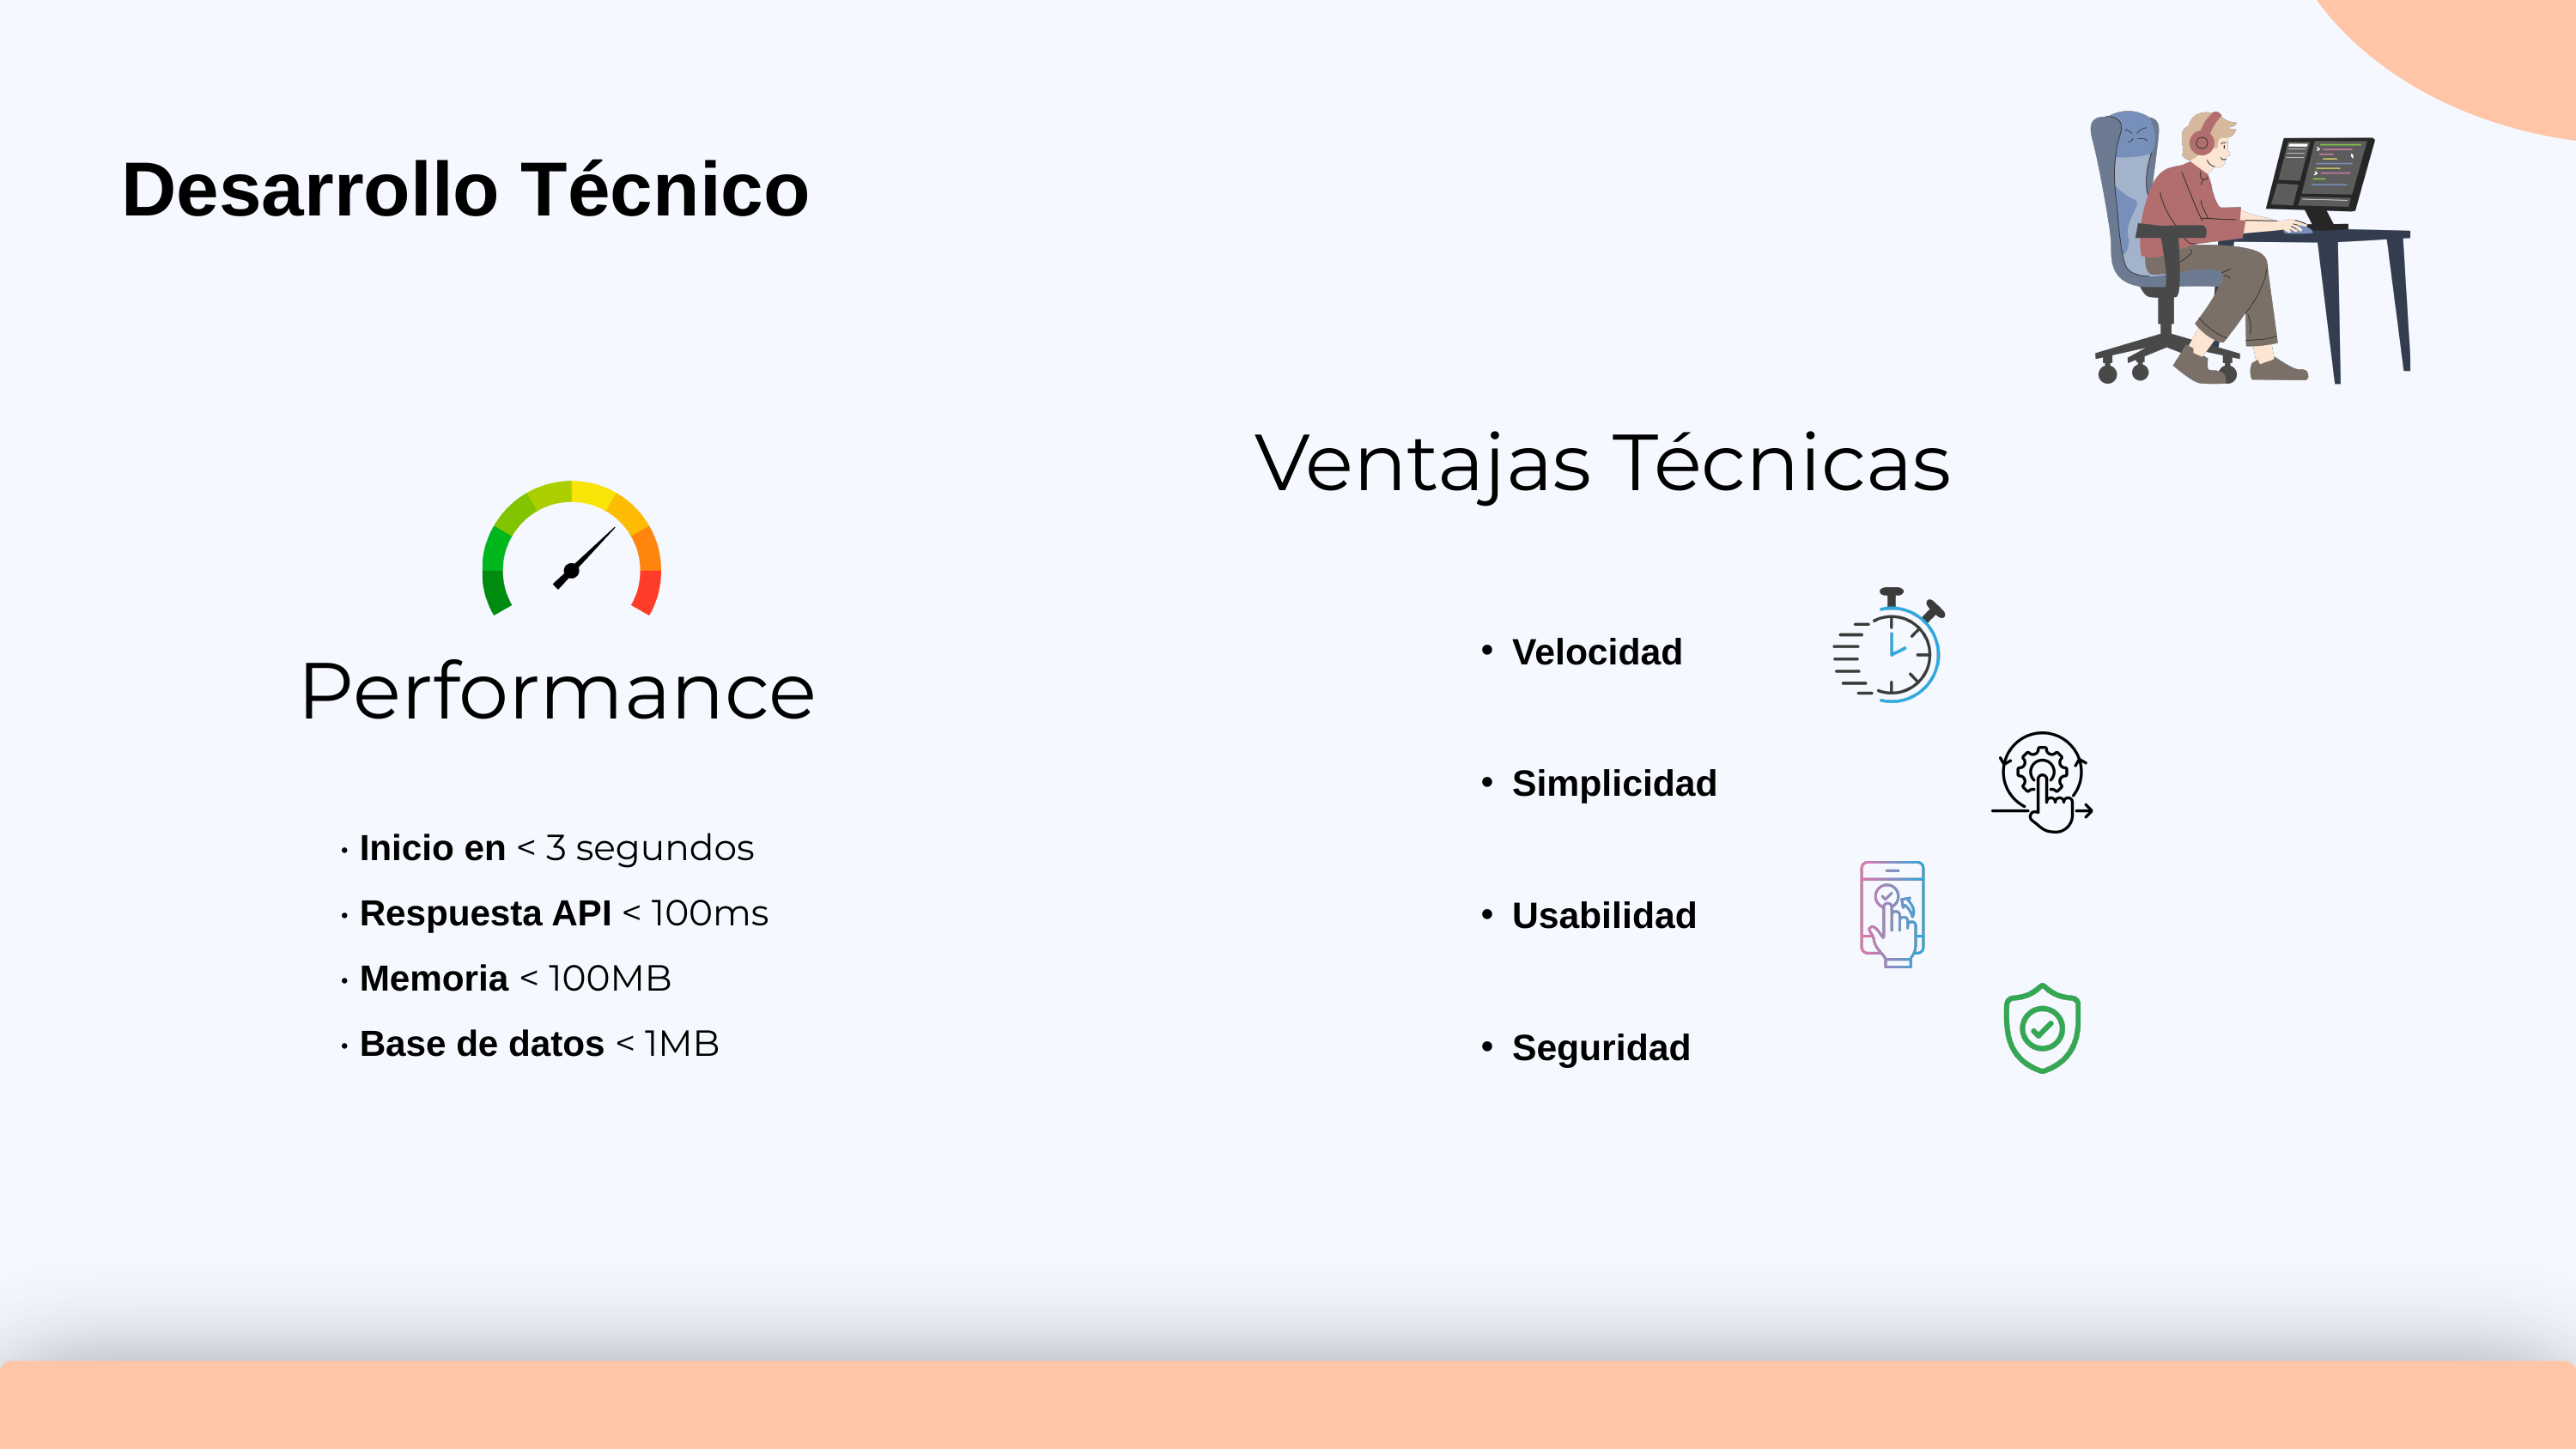

Desarrollo Técnico
Ventajas Técnicas

Velocidad

Simplicidad

Usabilidad

Seguridad

Performance

• Inicio en < 3 segundos

• Respuesta API < 100ms

• Memoria < 100MB

• Base de datos < 1MB